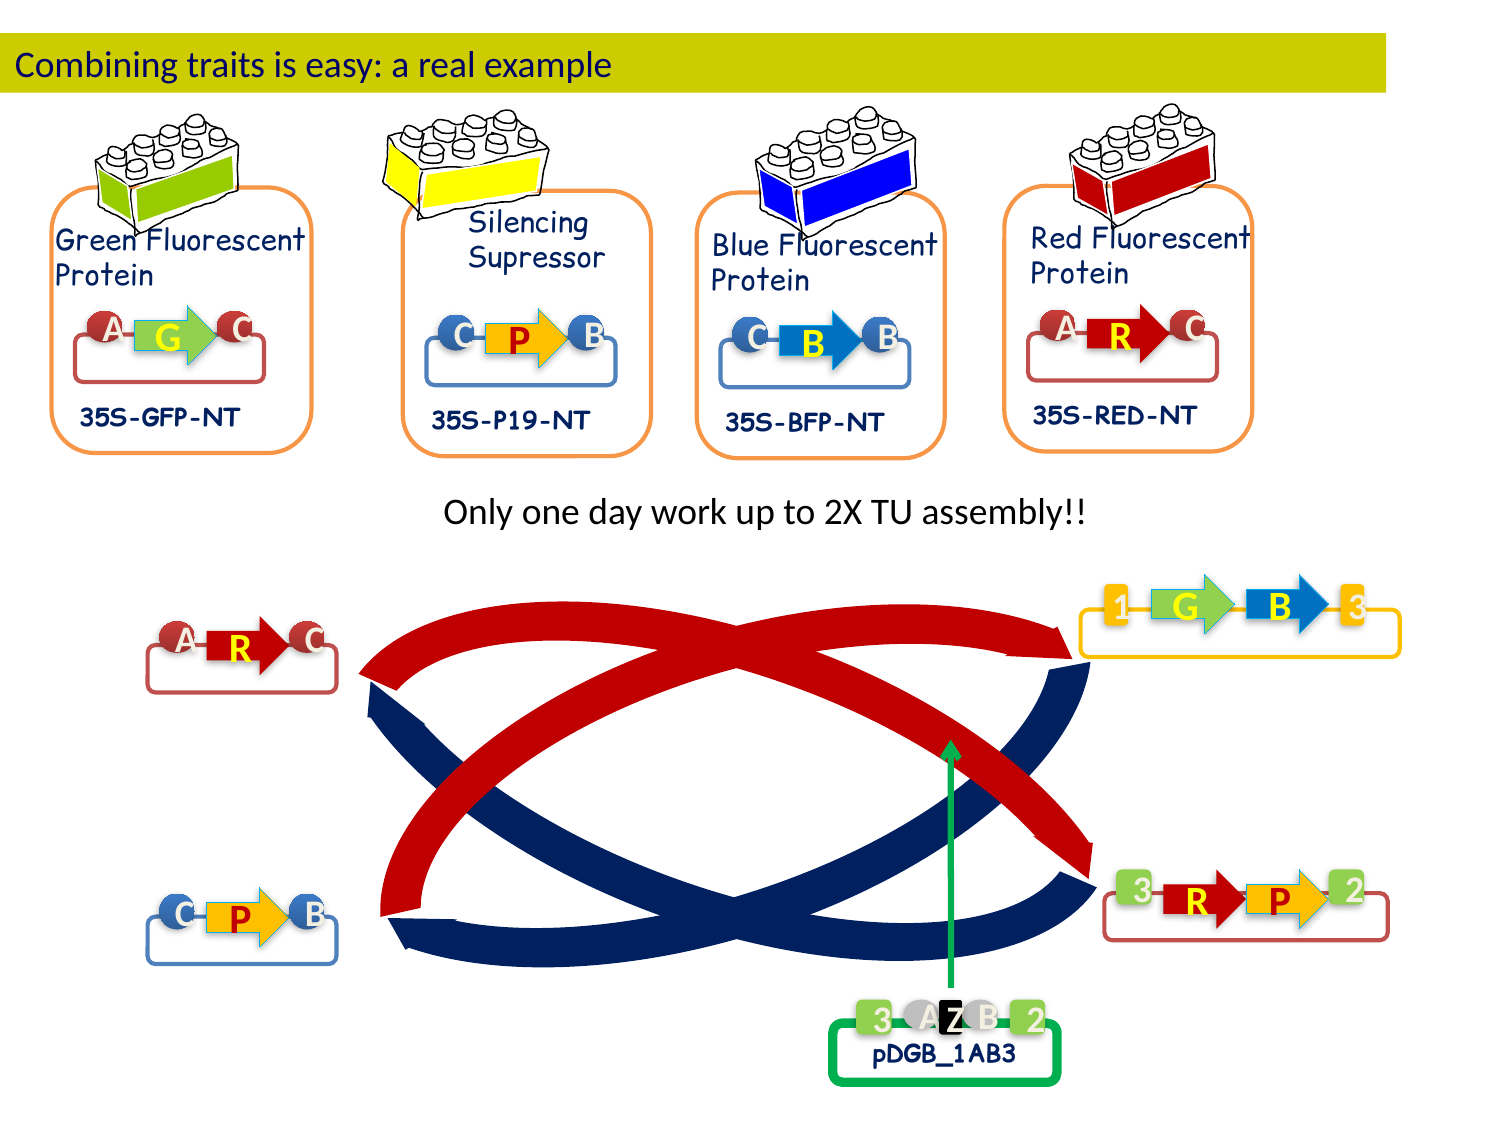

Combining traits is easy: a real example

Silencing
Supressor

P
C
B

35S-P19-NT

Green Fluorescent
Protein

G
A
C

35S-GFP-NT

Red Fluorescent
Protein

R
A
C

35S-RED-NT

Blue Fluorescent
Protein

B
C
B

35S-BFP-NT
Only one day work up to 2X TU assembly!!

G
B
1
3

R
A
C

3
R
P
2

P
C
B

3
A
Z
B
2
pDGB_1AB3